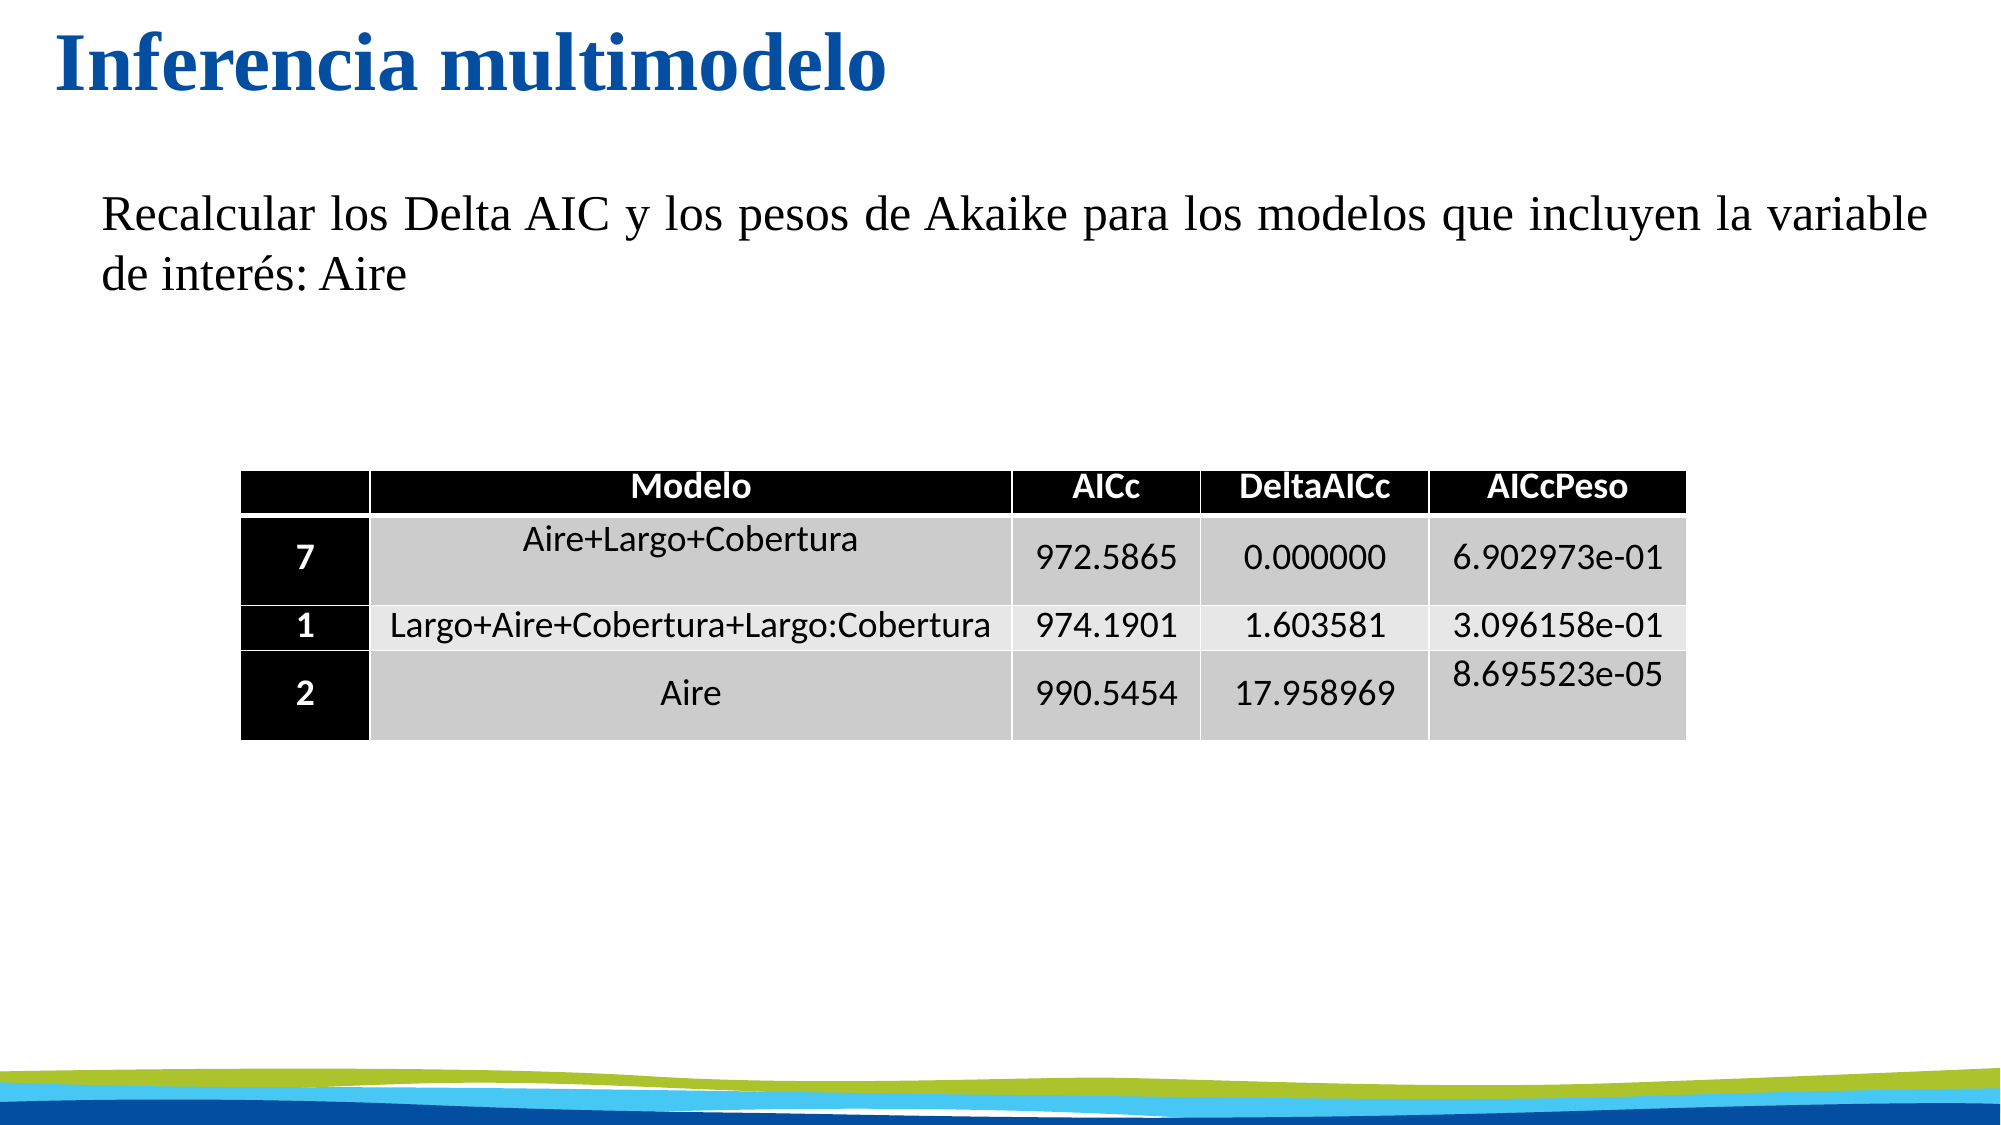

# Inferencia multimodelo
Recalcular los Delta AIC y los pesos de Akaike para los modelos que incluyen la variable de interés: Aire
|  | Modelo | AICc | DeltaAICc | AICcPeso |
| --- | --- | --- | --- | --- |
| 7 | Aire+Largo+Cobertura | 972.5865 | 0.000000 | 6.902973e-01 |
| 1 | Largo+Aire+Cobertura+Largo:Cobertura | 974.1901 | 1.603581 | 3.096158e-01 |
| 2 | Aire | 990.5454 | 17.958969 | 8.695523e-05 |